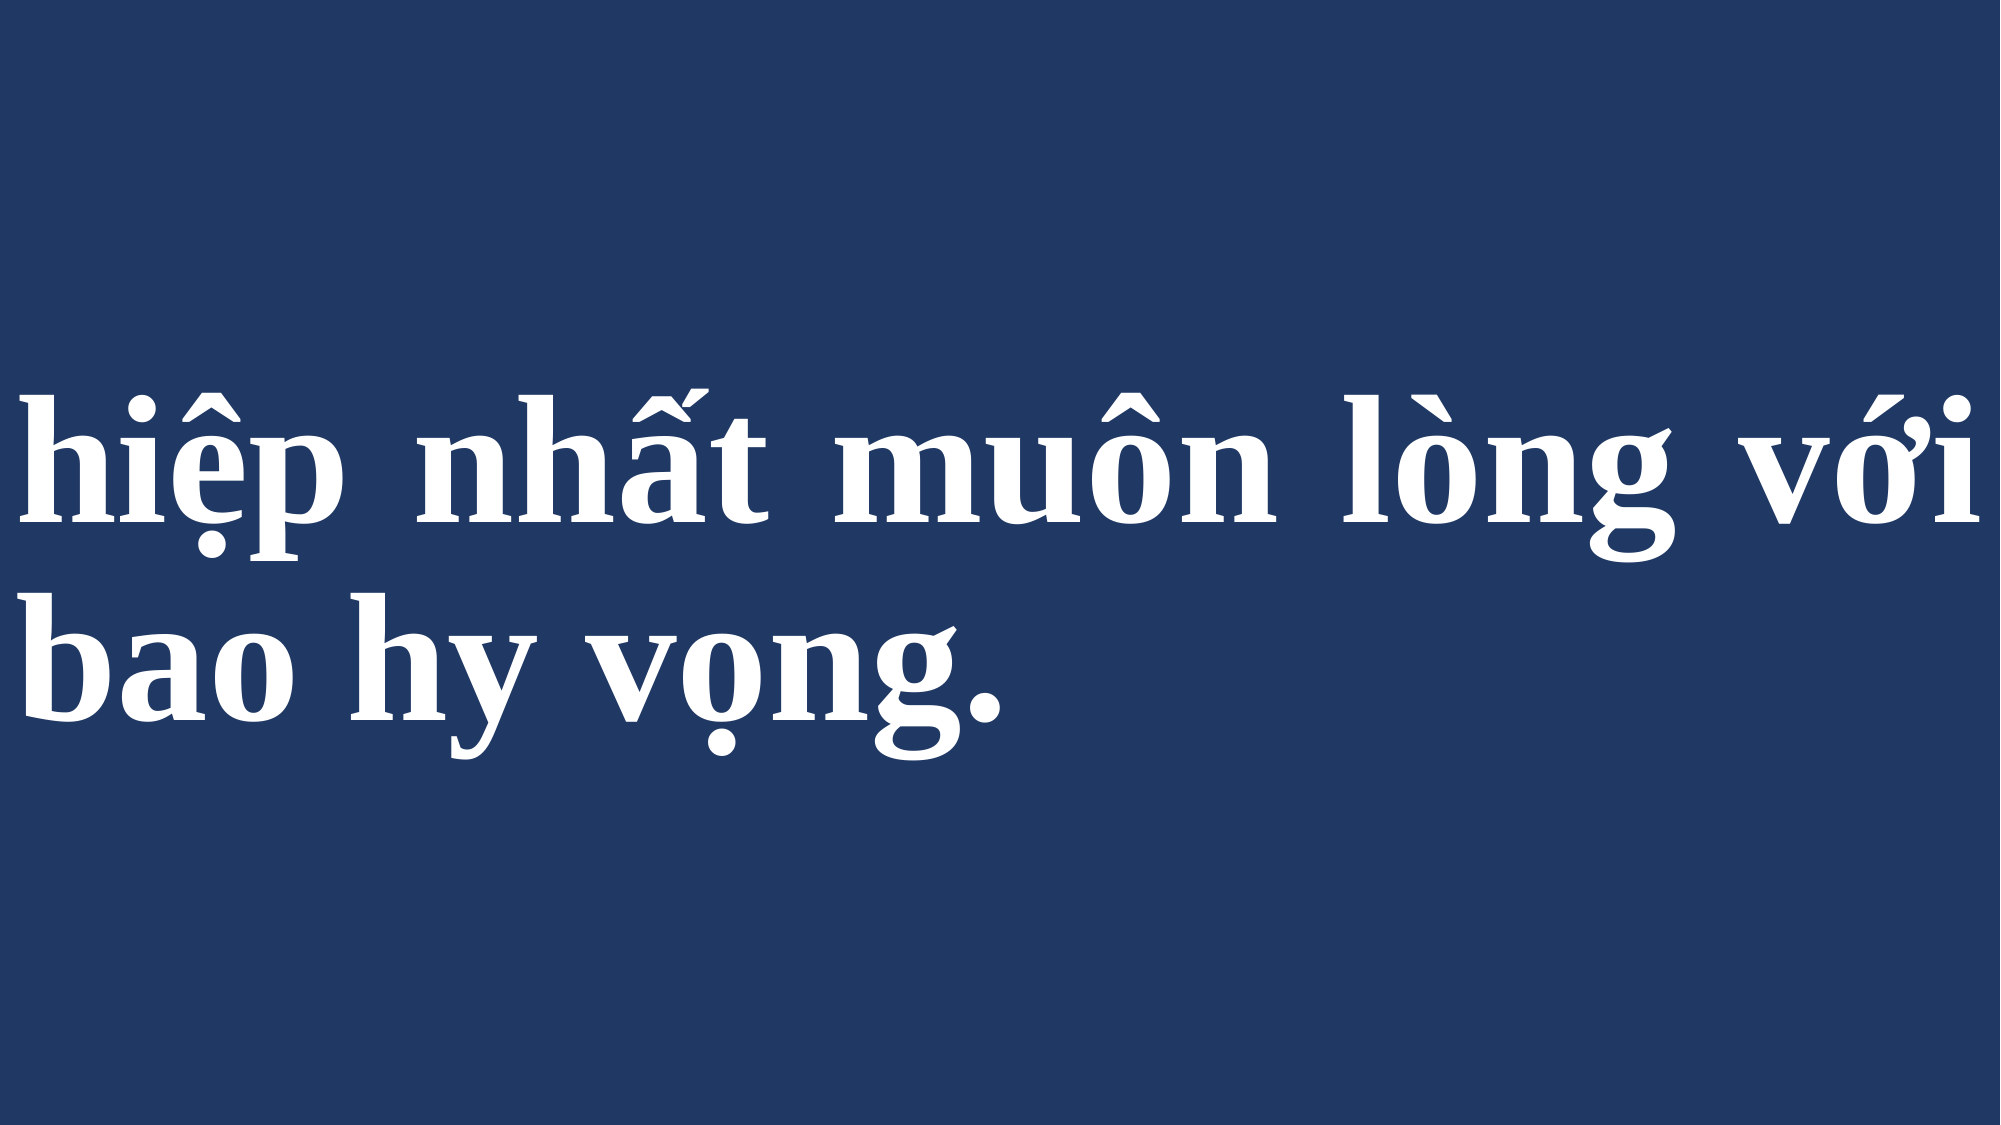

# hiệp nhất muôn lòng với bao hy vọng.